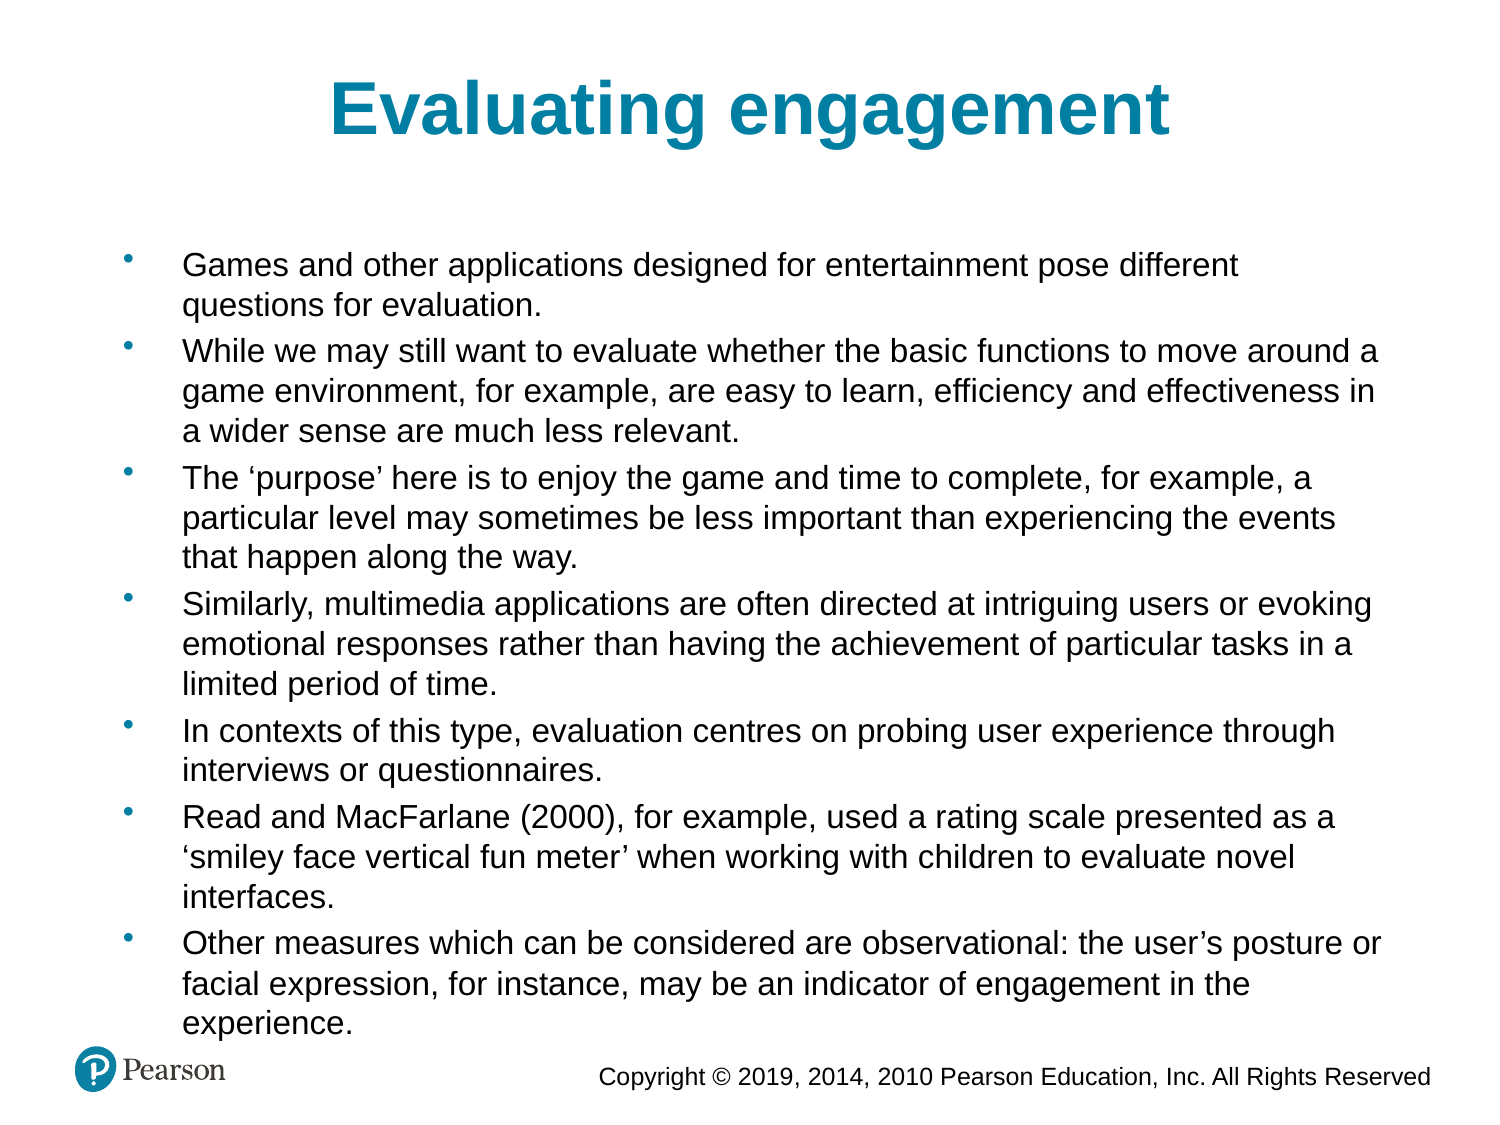

Evaluating engagement
Games and other applications designed for entertainment pose different questions for evaluation.
While we may still want to evaluate whether the basic functions to move around a game environment, for example, are easy to learn, efficiency and effectiveness in a wider sense are much less relevant.
The ‘purpose’ here is to enjoy the game and time to complete, for example, a particular level may sometimes be less important than experiencing the events that happen along the way.
Similarly, multimedia applications are often directed at intriguing users or evoking emotional responses rather than having the achievement of particular tasks in a limited period of time.
In contexts of this type, evaluation centres on probing user experience through interviews or questionnaires.
Read and MacFarlane (2000), for example, used a rating scale presented as a ‘smiley face vertical fun meter’ when working with children to evaluate novel interfaces.
Other measures which can be considered are observational: the user’s posture or facial expression, for instance, may be an indicator of engagement in the experience.